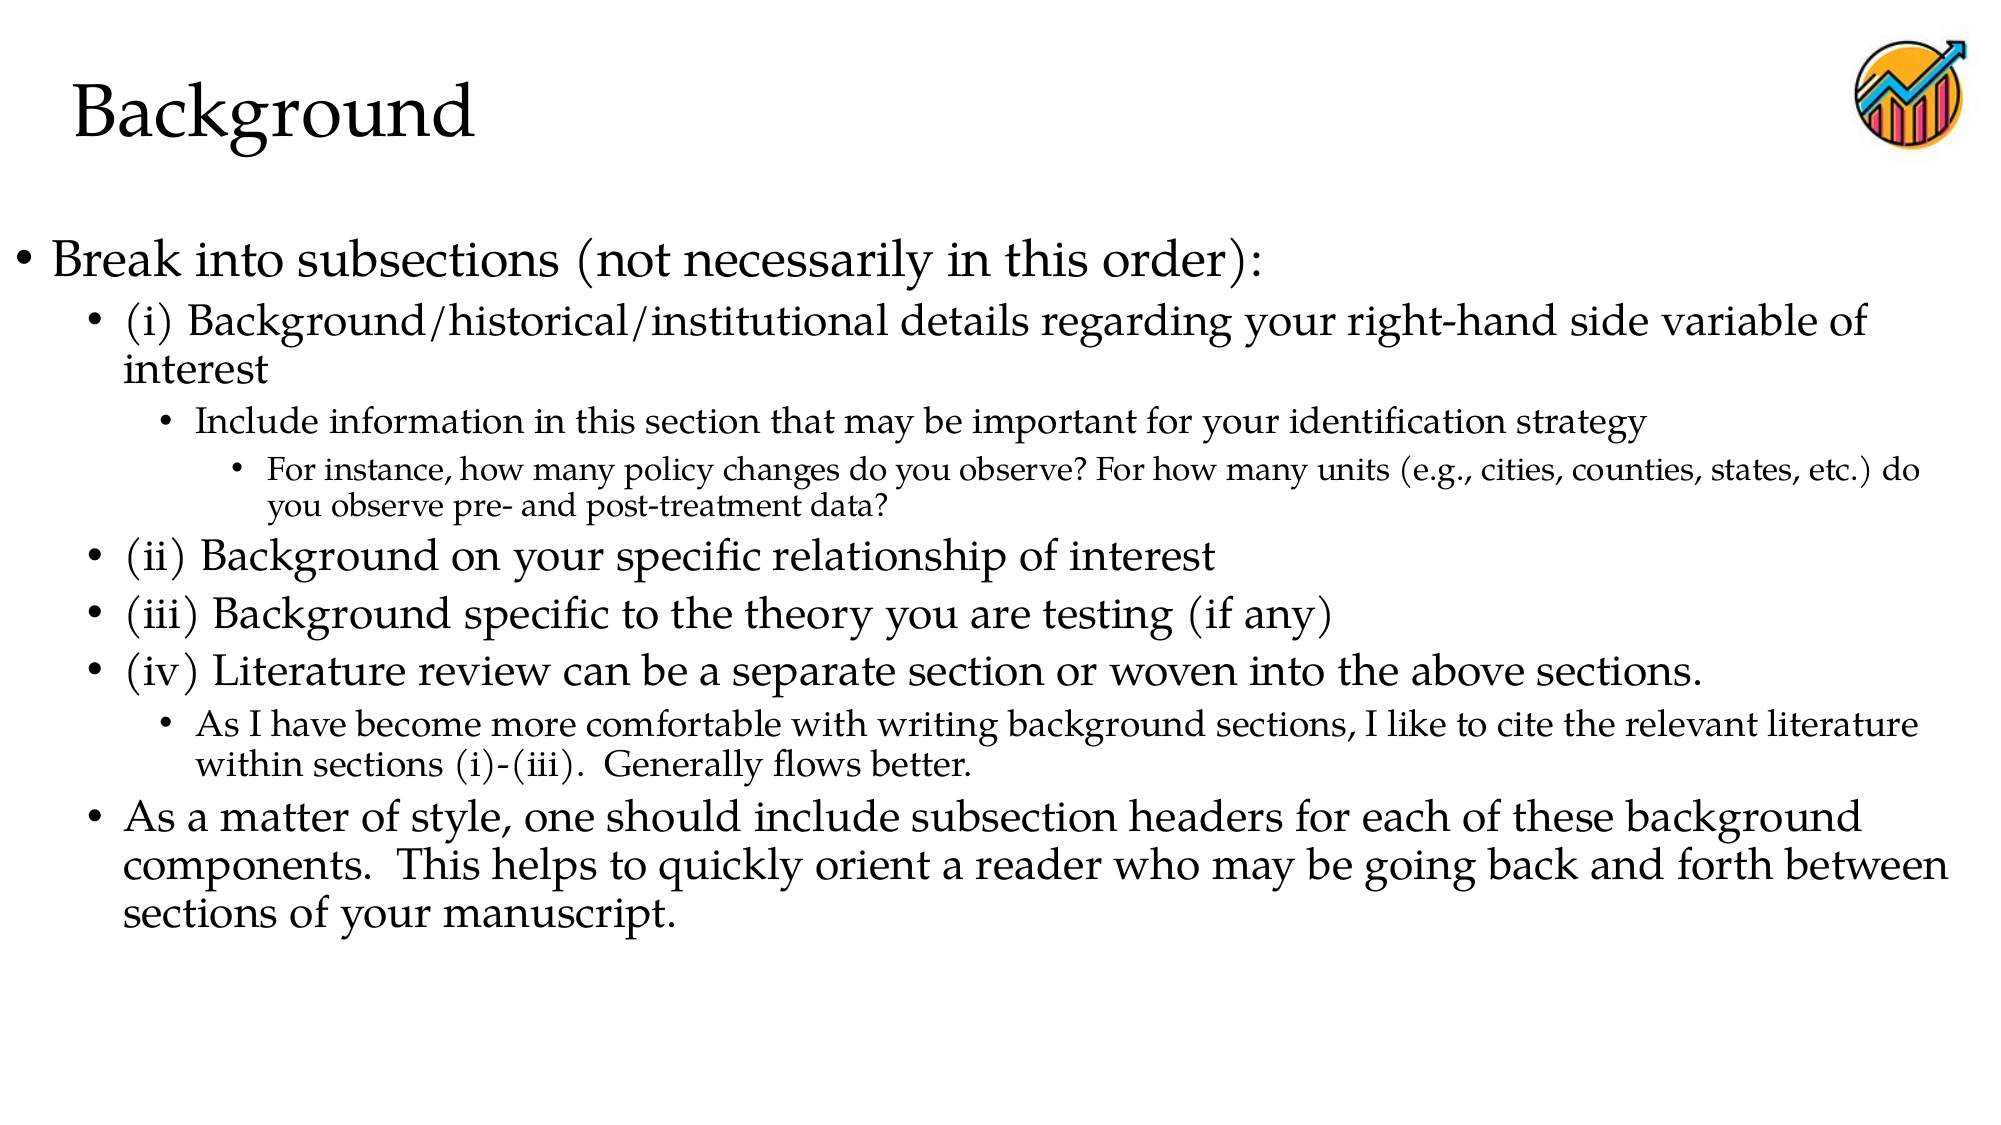

# Background
Break into subsections (not necessarily in this order):
(i) Background/historical/institutional details regarding your right-hand side variable of interest
Include information in this section that may be important for your identification strategy
For instance, how many policy changes do you observe? For how many units (e.g., cities, counties, states, etc.) do you observe pre- and post-treatment data?
(ii) Background on your specific relationship of interest
(iii) Background specific to the theory you are testing (if any)
(iv) Literature review can be a separate section or woven into the above sections.
As I have become more comfortable with writing background sections, I like to cite the relevant literature within sections (i)-(iii).  Generally flows better.
As a matter of style, one should include subsection headers for each of these background components.  This helps to quickly orient a reader who may be going back and forth between sections of your manuscript.